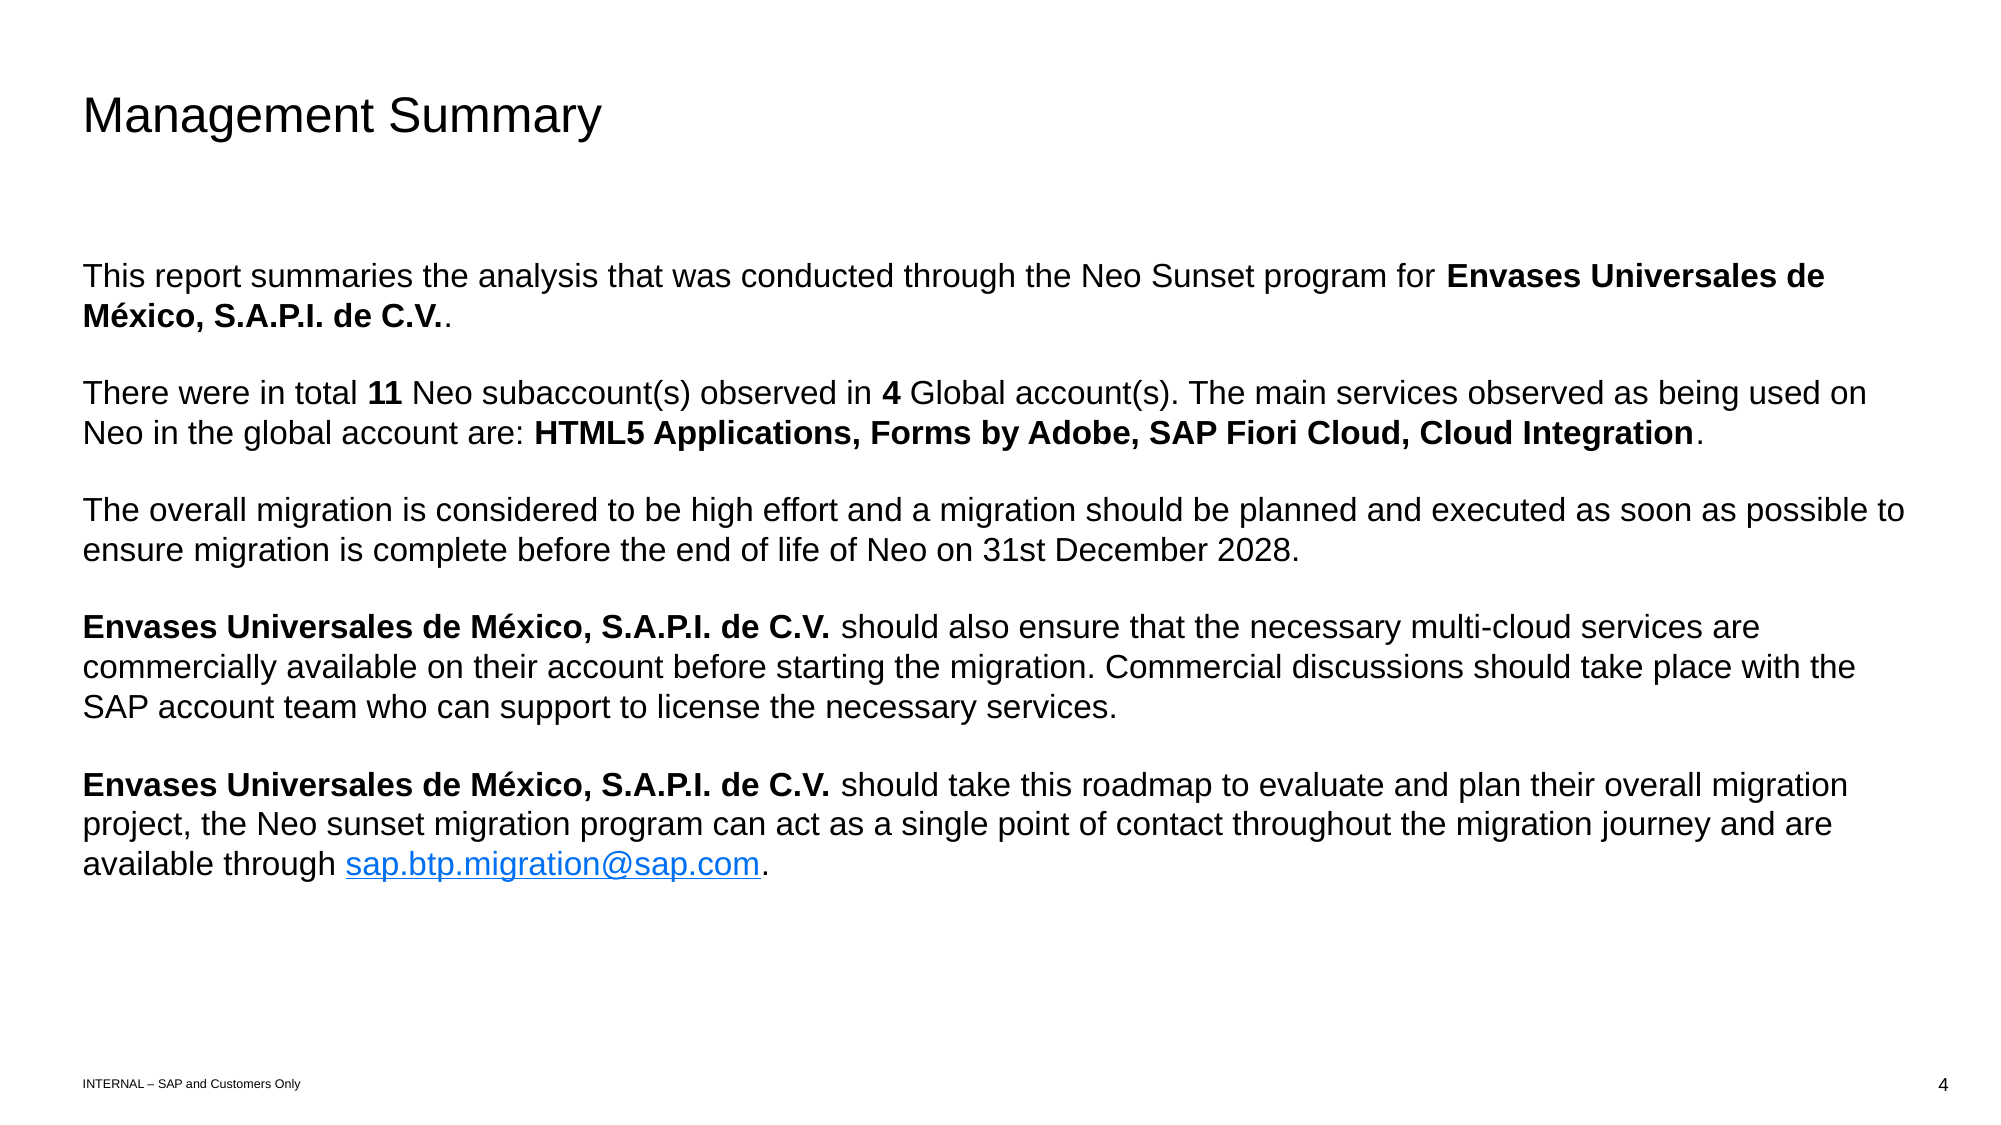

# Management Summary
This report summaries the analysis that was conducted through the Neo Sunset program for Envases Universales de México, S.A.P.I. de C.V..
There were in total 11 Neo subaccount(s) observed in 4 Global account(s). The main services observed as being used on Neo in the global account are: HTML5 Applications, Forms by Adobe, SAP Fiori Cloud, Cloud Integration.
The overall migration is considered to be high effort and a migration should be planned and executed as soon as possible to ensure migration is complete before the end of life of Neo on 31st December 2028.
Envases Universales de México, S.A.P.I. de C.V. should also ensure that the necessary multi-cloud services are commercially available on their account before starting the migration. Commercial discussions should take place with the SAP account team who can support to license the necessary services.
Envases Universales de México, S.A.P.I. de C.V. should take this roadmap to evaluate and plan their overall migration project, the Neo sunset migration program can act as a single point of contact throughout the migration journey and are available through sap.btp.migration@sap.com.